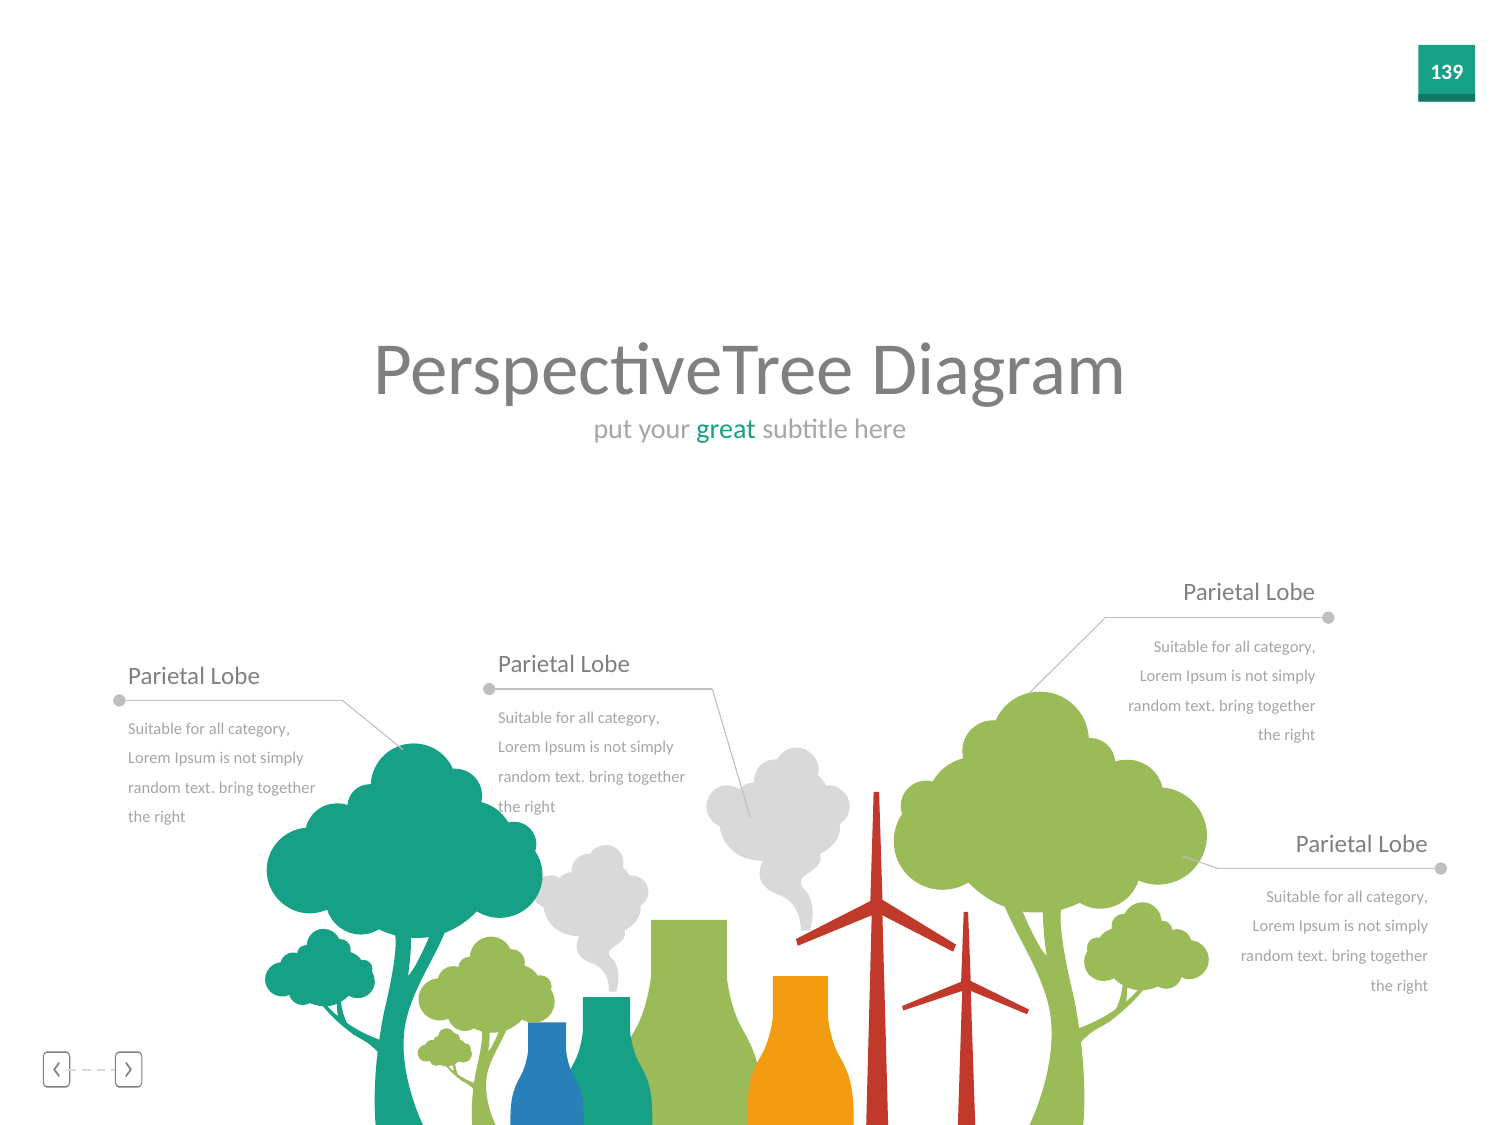

PerspectiveTree Diagram
put your great subtitle here
Parietal Lobe
Suitable for all category, Lorem Ipsum is not simply random text. bring together the right
Parietal Lobe
Parietal Lobe
Suitable for all category, Lorem Ipsum is not simply random text. bring together the right

Suitable for all category, Lorem Ipsum is not simply random text. bring together the right

Parietal Lobe

Suitable for all category, Lorem Ipsum is not simply random text. bring together the right